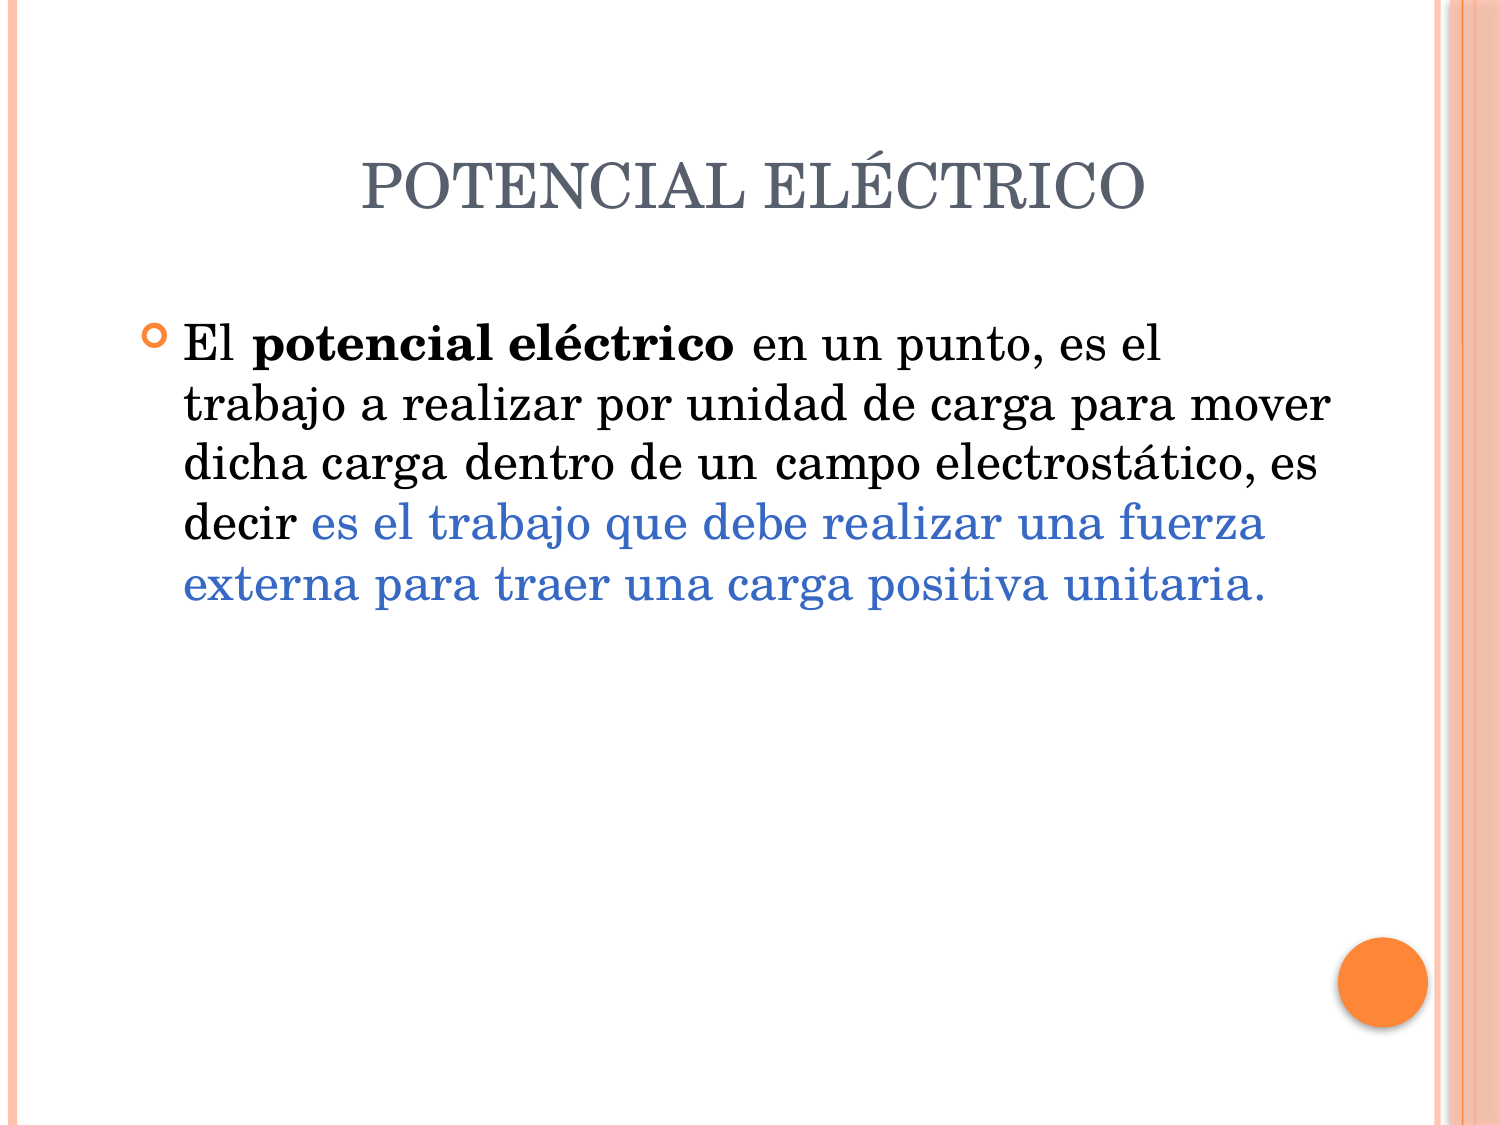

# Potencial eléctrico
El potencial eléctrico en un punto, es el trabajo a realizar por unidad de carga para mover dicha carga dentro de un campo electrostático, es decir es el trabajo que debe realizar una fuerza externa para traer una carga positiva unitaria.